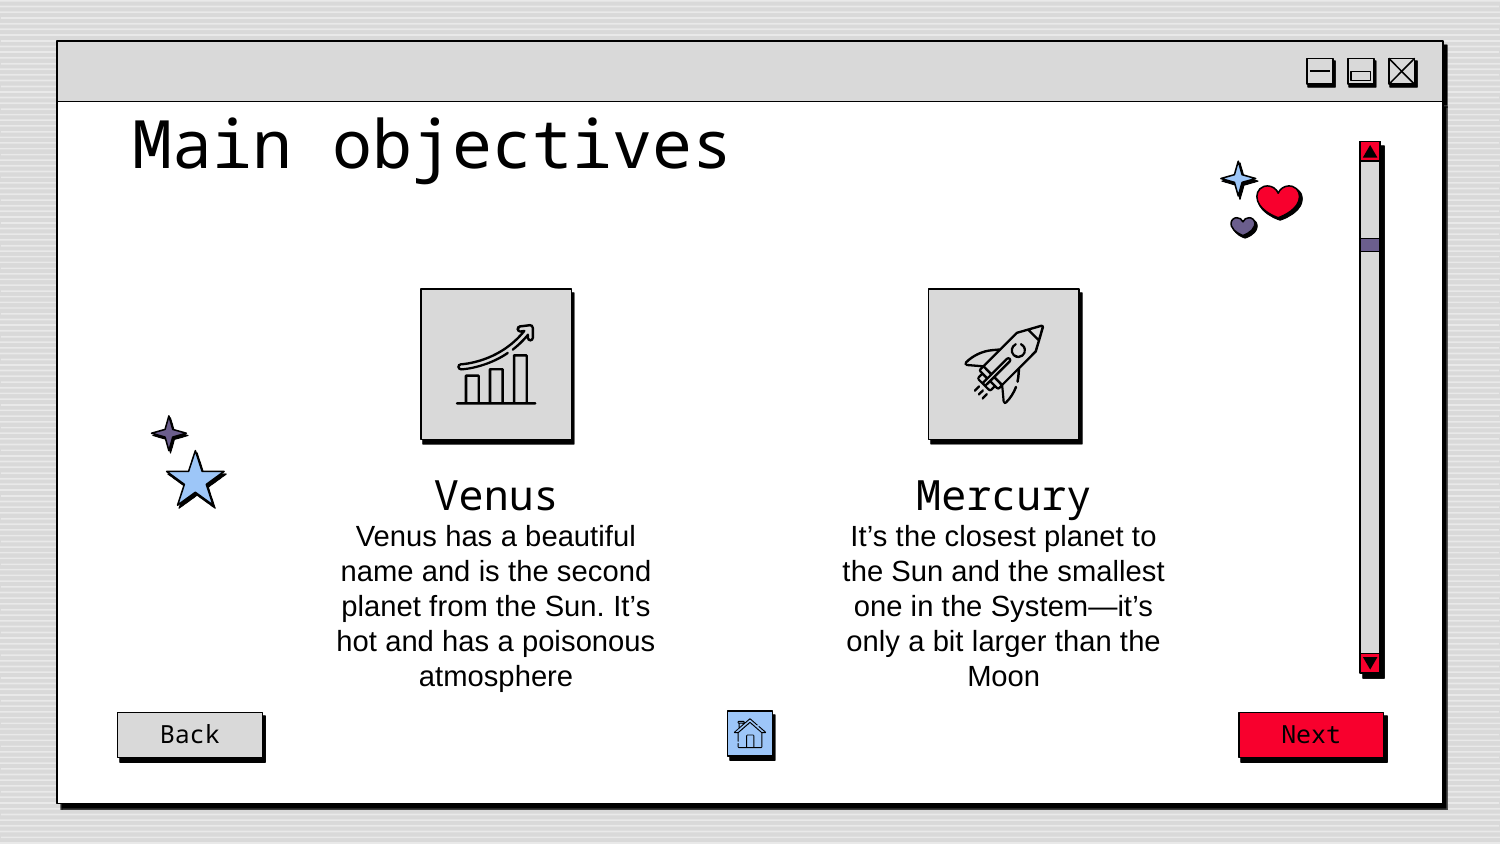

# Main objectives

Venus
Mercury
Venus has a beautiful name and is the second planet from the Sun. It’s hot and has a poisonous atmosphere
It’s the closest planet to the Sun and the smallest one in the System—it’s only a bit larger than the Moon

Back
Next